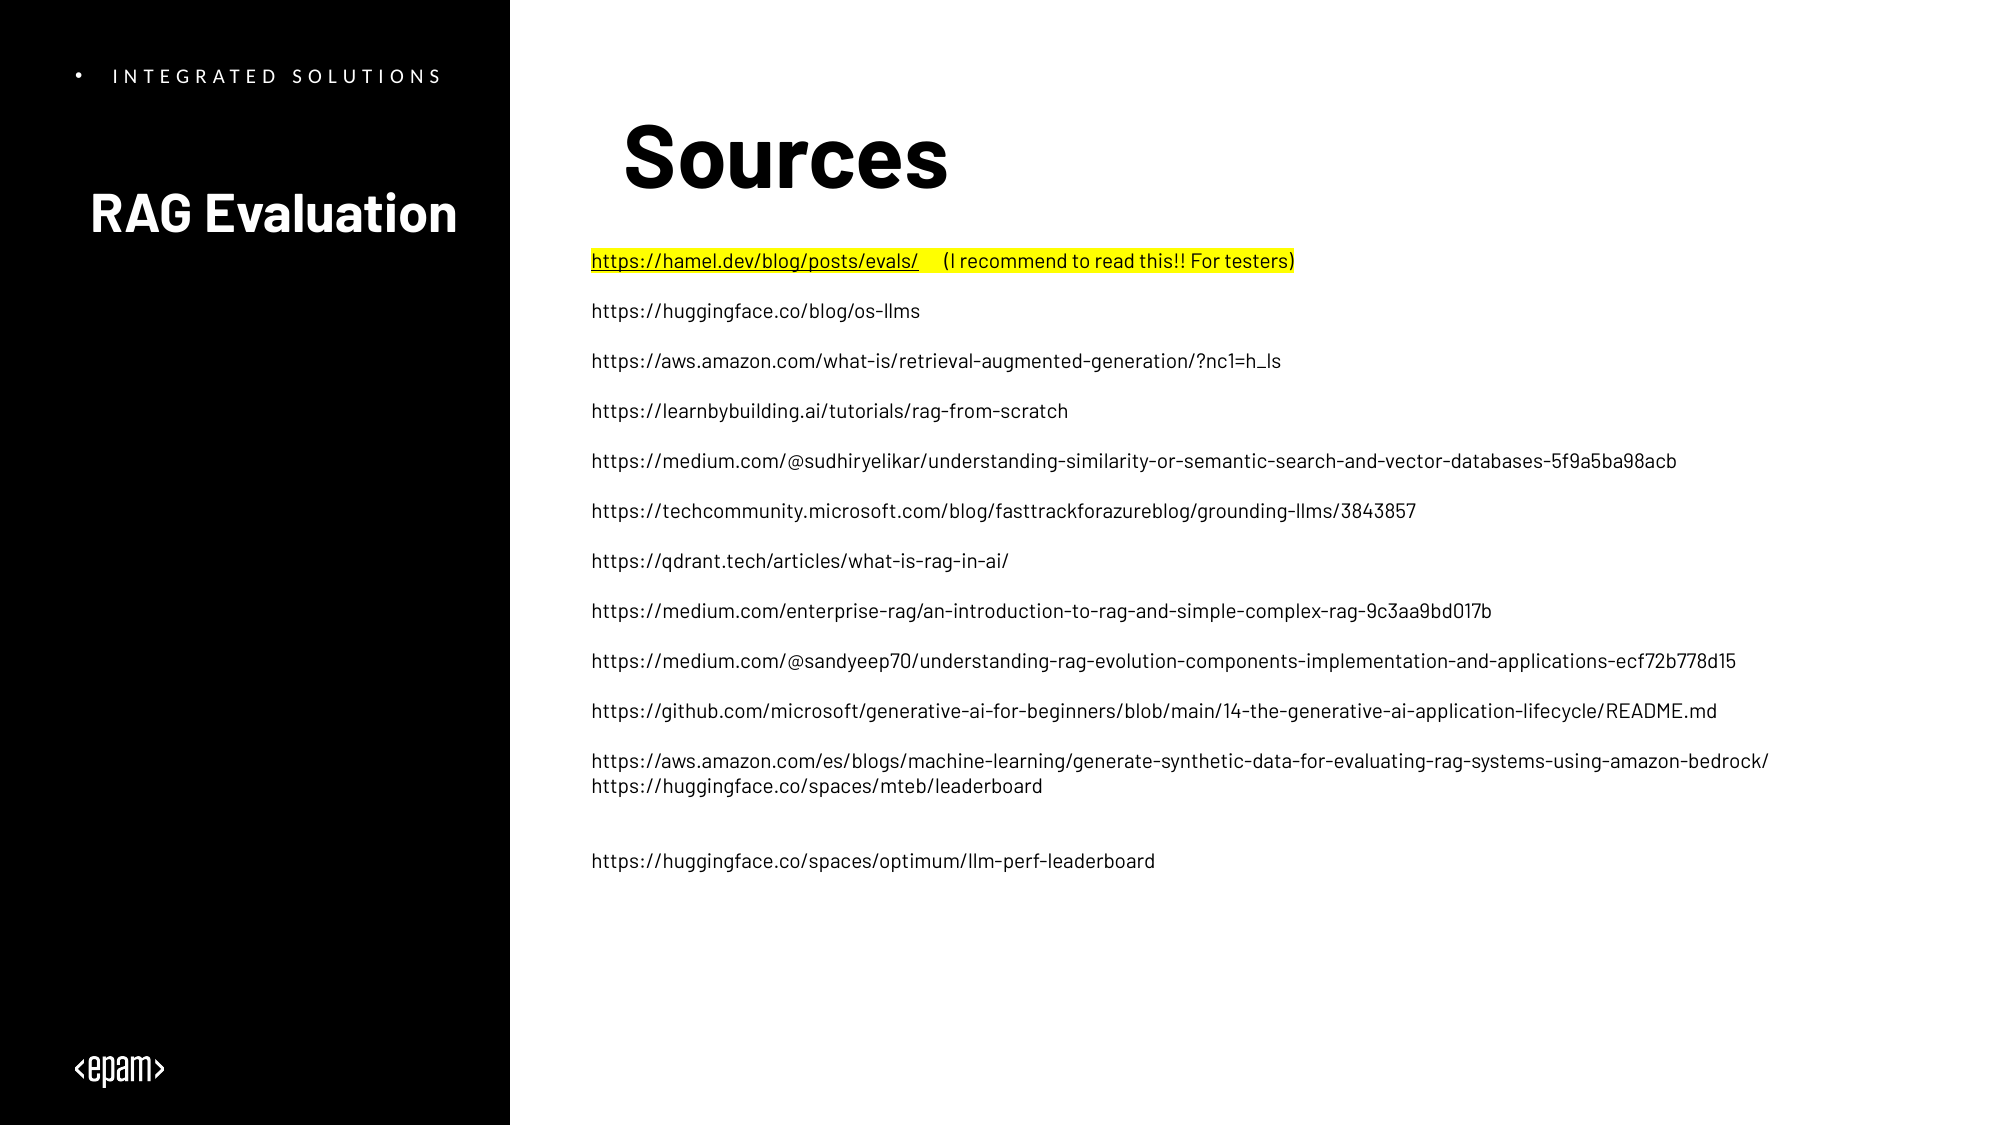

Integrated solutions
Sources

# RAG Evaluation

https://hamel.dev/blog/posts/evals/      (I recommend to read this!! For testers)

https://huggingface.co/blog/os-llms

https://aws.amazon.com/what-is/retrieval-augmented-generation/?nc1=h_ls

https://learnbybuilding.ai/tutorials/rag-from-scratch

https://medium.com/@sudhiryelikar/understanding-similarity-or-semantic-search-and-vector-databases-5f9a5ba98acb

https://techcommunity.microsoft.com/blog/fasttrackforazureblog/grounding-llms/3843857

https://qdrant.tech/articles/what-is-rag-in-ai/

https://medium.com/enterprise-rag/an-introduction-to-rag-and-simple-complex-rag-9c3aa9bd017b

https://medium.com/@sandyeep70/understanding-rag-evolution-components-implementation-and-applications-ecf72b778d15

https://github.com/microsoft/generative-ai-for-beginners/blob/main/14-the-generative-ai-application-lifecycle/README.md

https://aws.amazon.com/es/blogs/machine-learning/generate-synthetic-data-for-evaluating-rag-systems-using-amazon-bedrock/
https://huggingface.co/spaces/mteb/leaderboard

https://huggingface.co/spaces/optimum/llm-perf-leaderboard